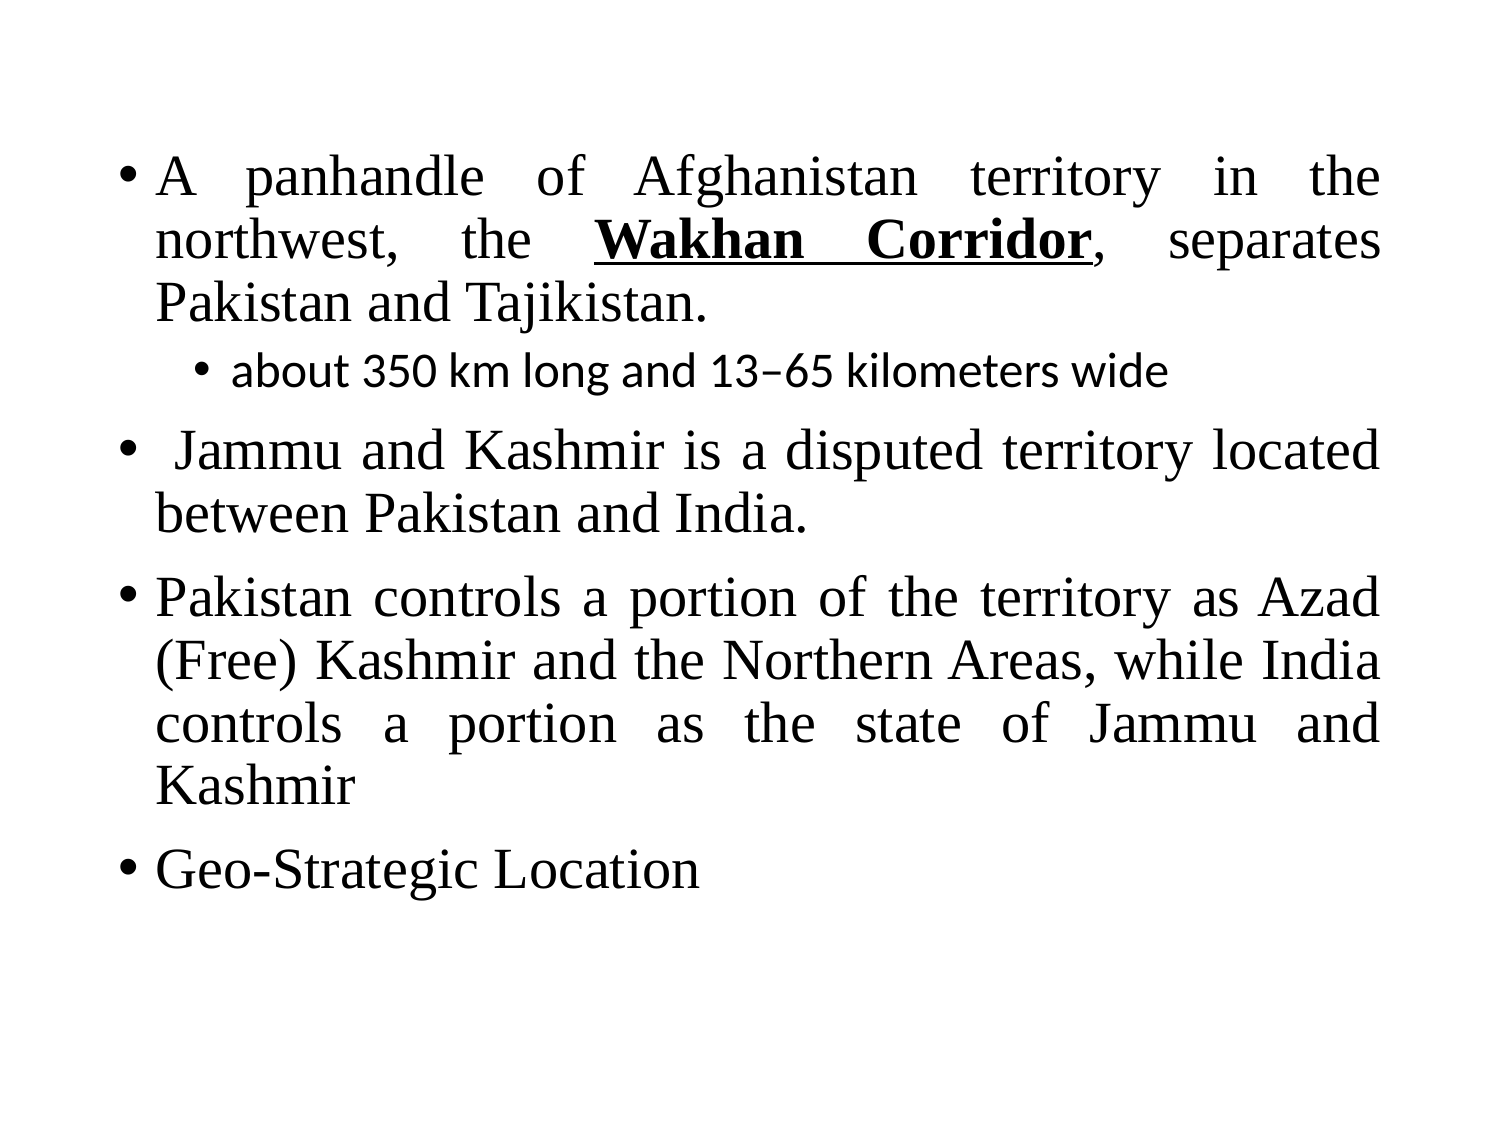

A panhandle of Afghanistan territory in the northwest, the Wakhan Corridor, separates Pakistan and Tajikistan.
about 350 km long and 13–65 kilometers wide
 Jammu and Kashmir is a disputed territory located between Pakistan and India.
Pakistan controls a portion of the territory as Azad (Free) Kashmir and the Northern Areas, while India controls a portion as the state of Jammu and Kashmir
Geo-Strategic Location